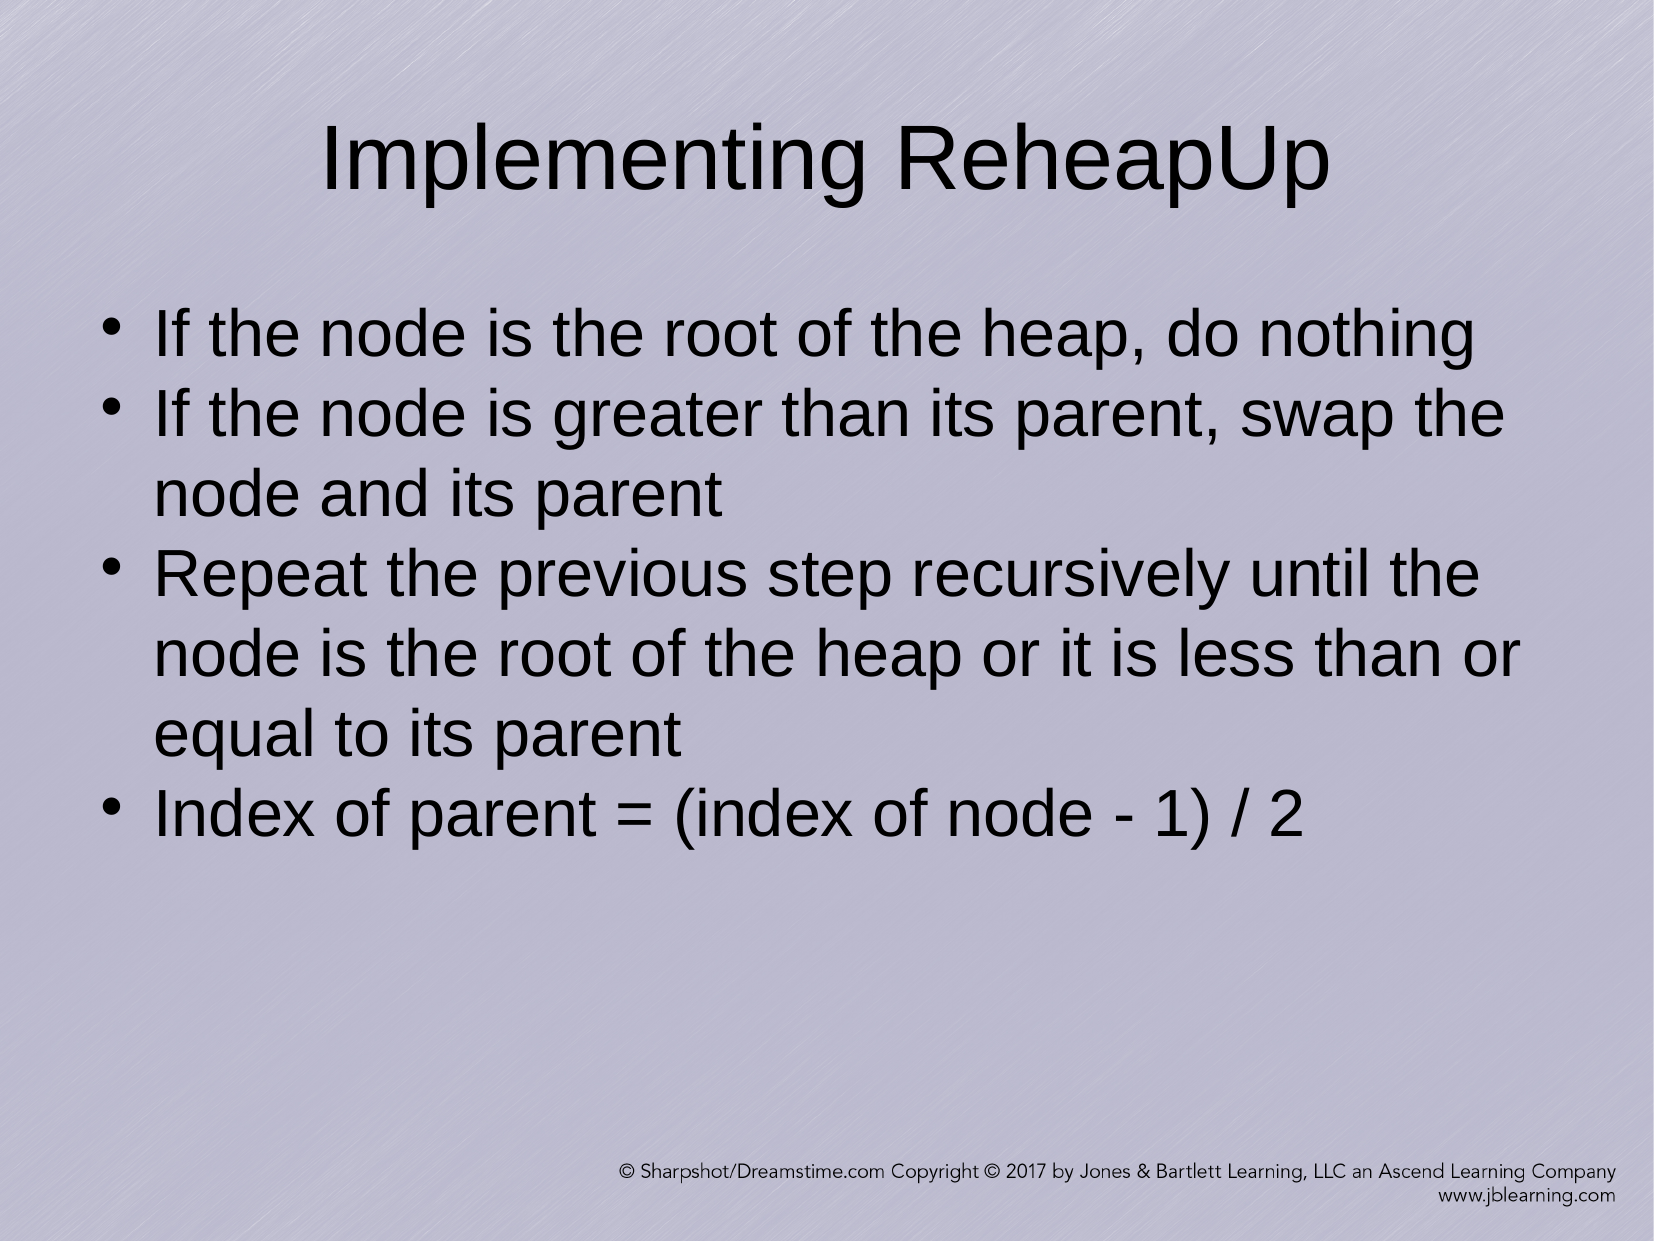

Implementing ReheapUp
If the node is the root of the heap, do nothing
If the node is greater than its parent, swap the node and its parent
Repeat the previous step recursively until the node is the root of the heap or it is less than or equal to its parent
Index of parent = (index of node - 1) / 2